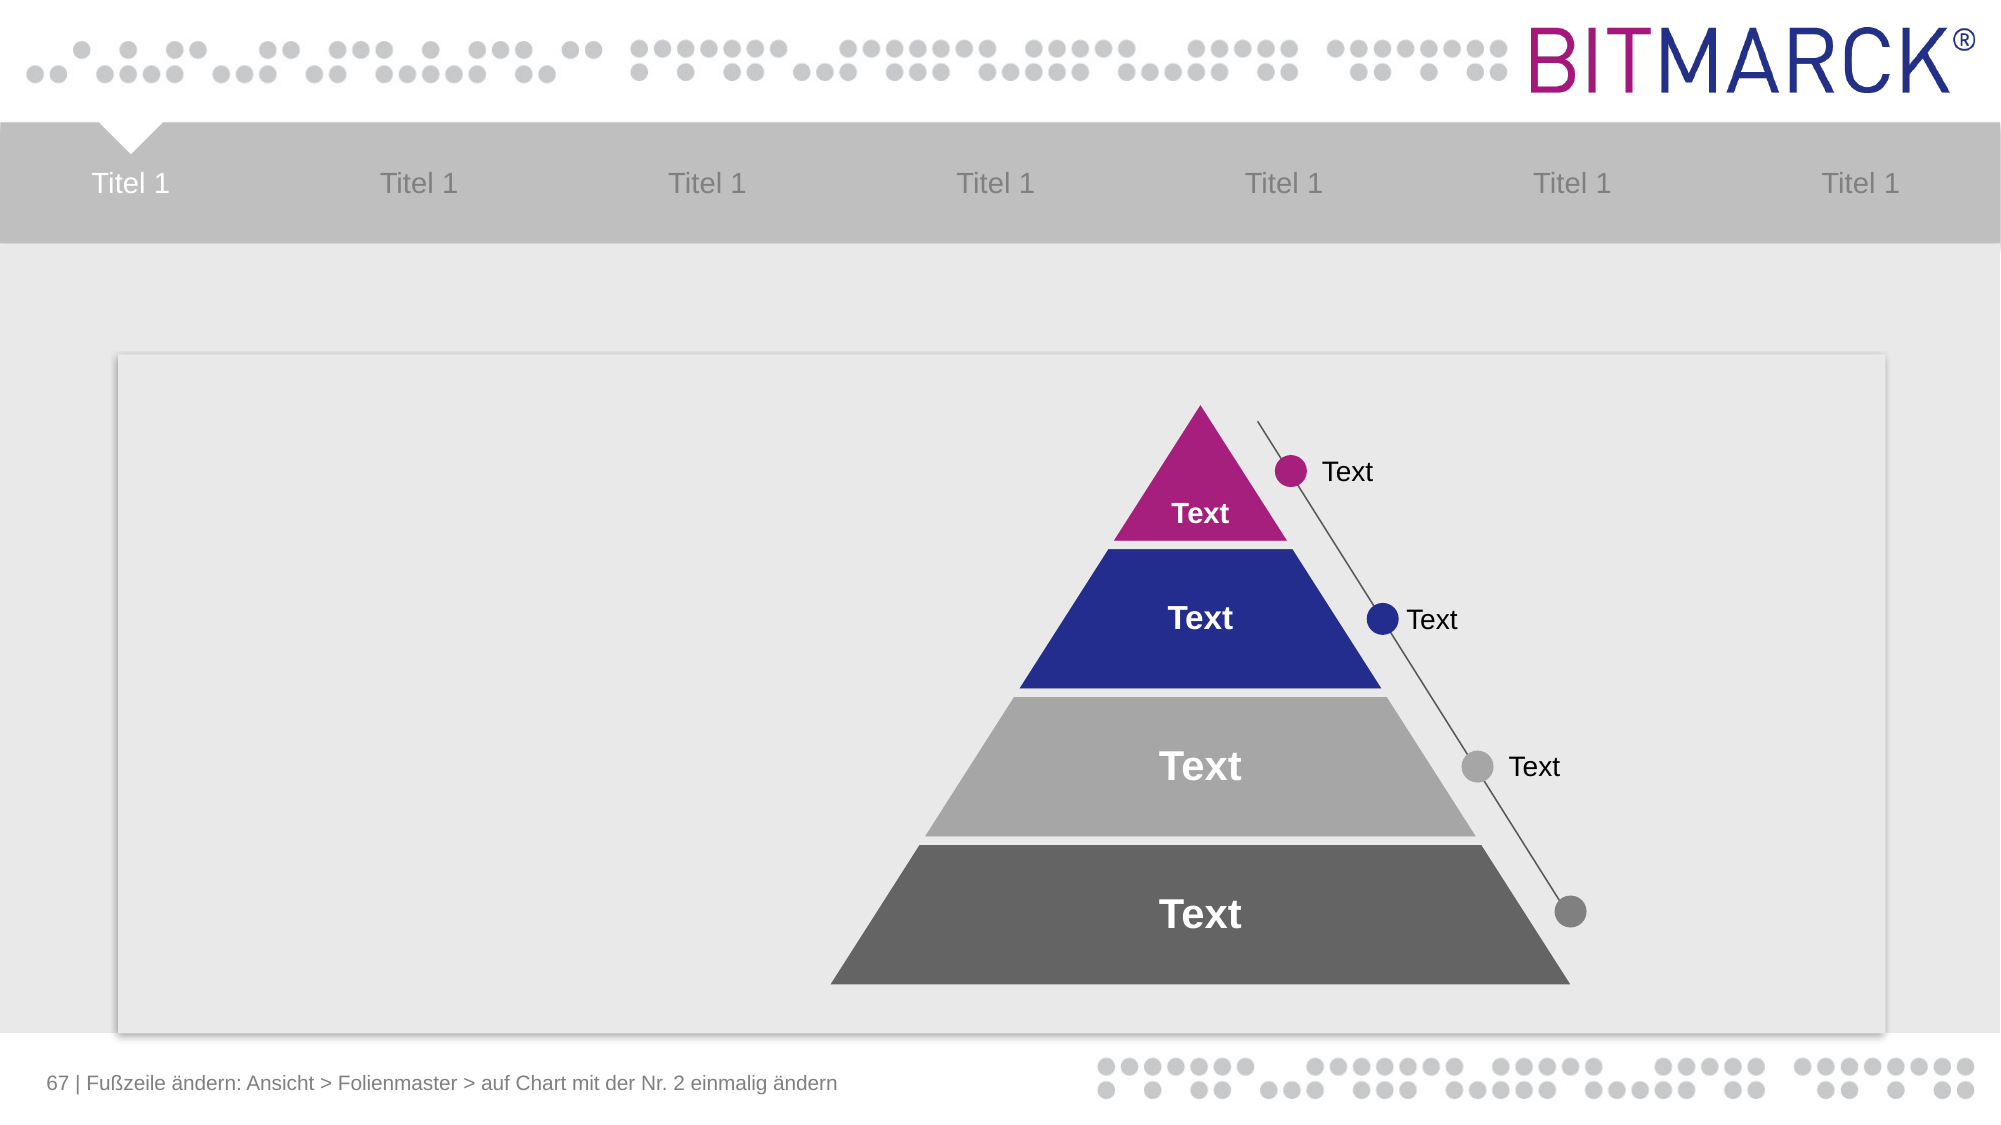

#

Text
Text

Text
Text

Text
Text

Text

Text